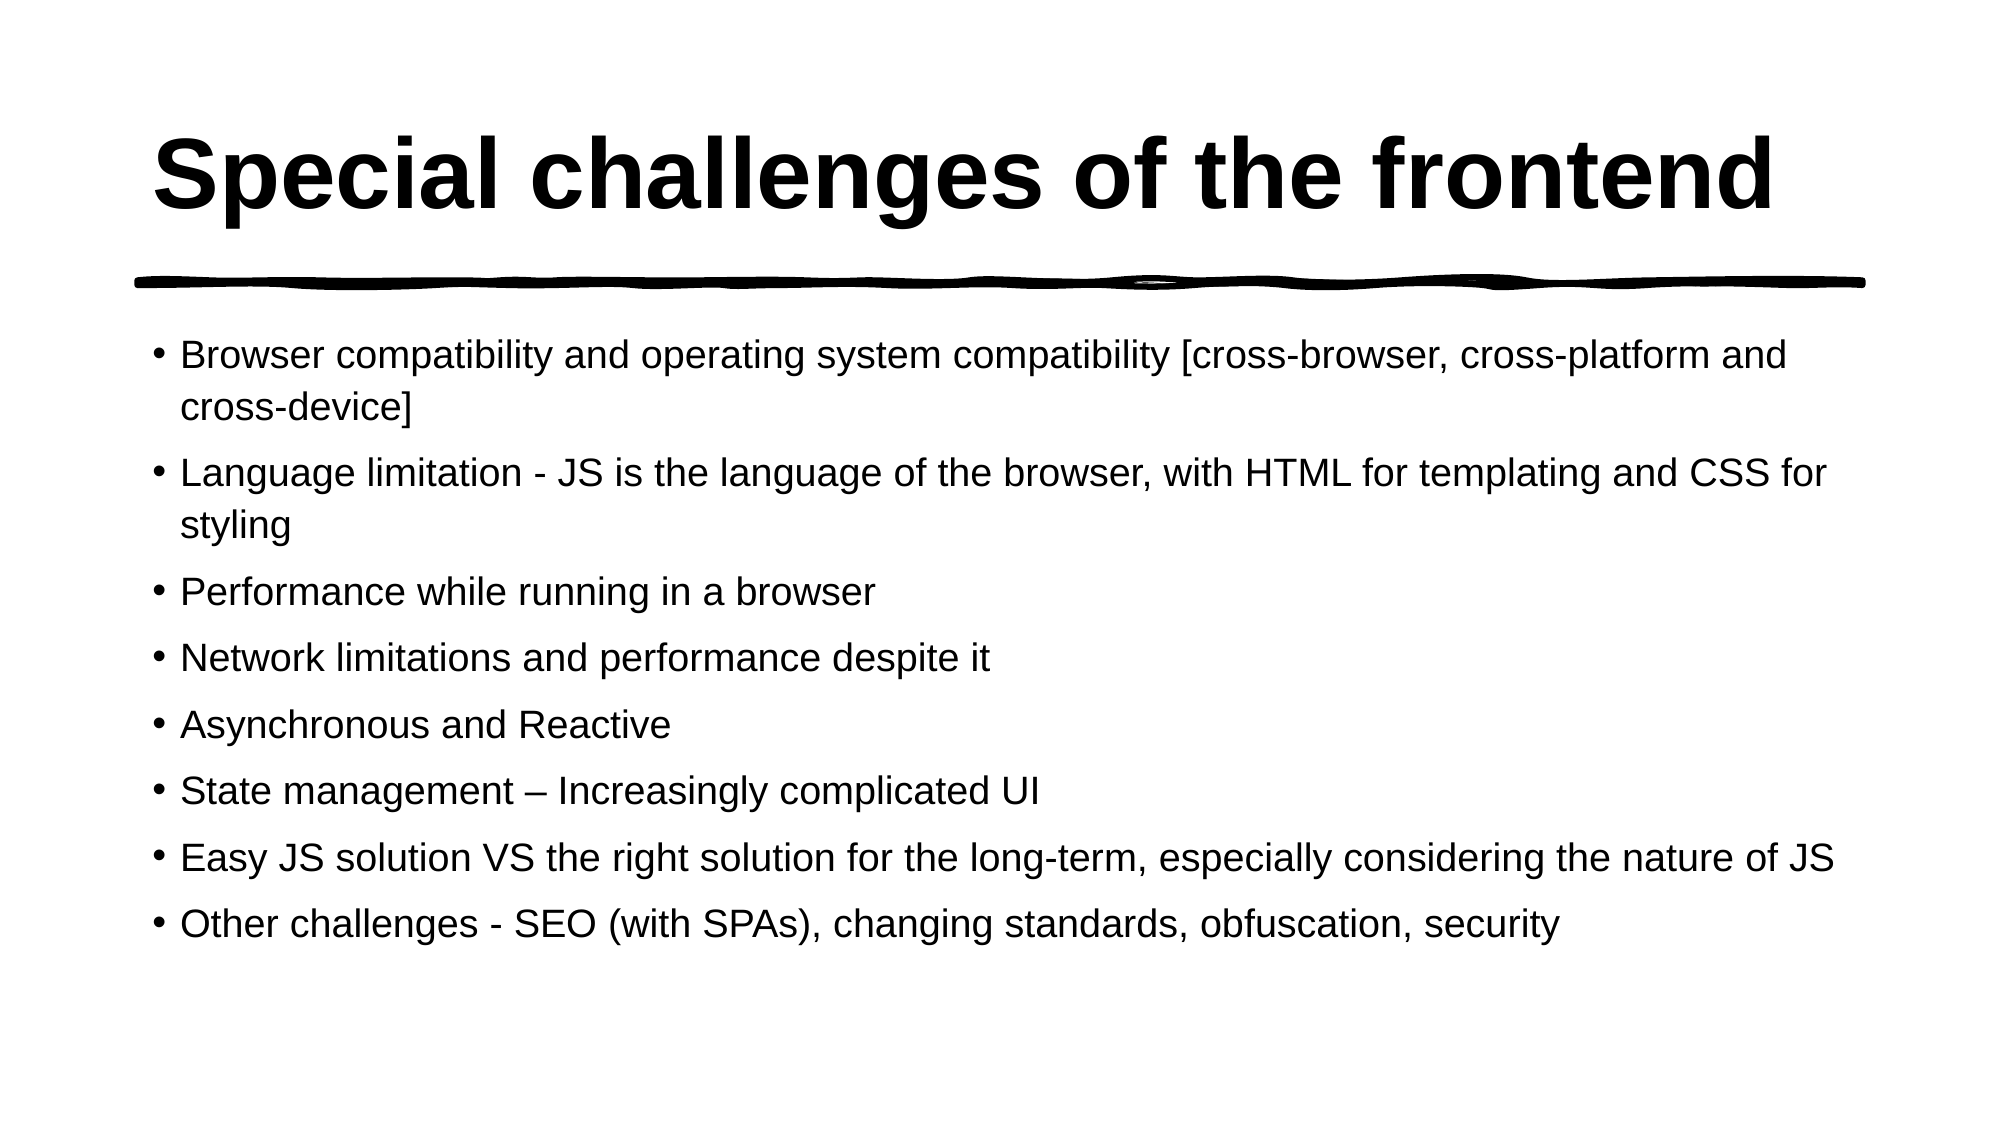

# Special challenges of the frontend
Browser compatibility and operating system compatibility [cross-browser, cross-platform and cross-device]
Language limitation - JS is the language of the browser, with HTML for templating and CSS for styling
Performance while running in a browser
Network limitations and performance despite it
Asynchronous and Reactive
State management – Increasingly complicated UI
Easy JS solution VS the right solution for the long-term, especially considering the nature of JS
Other challenges - SEO (with SPAs), changing standards, obfuscation, security